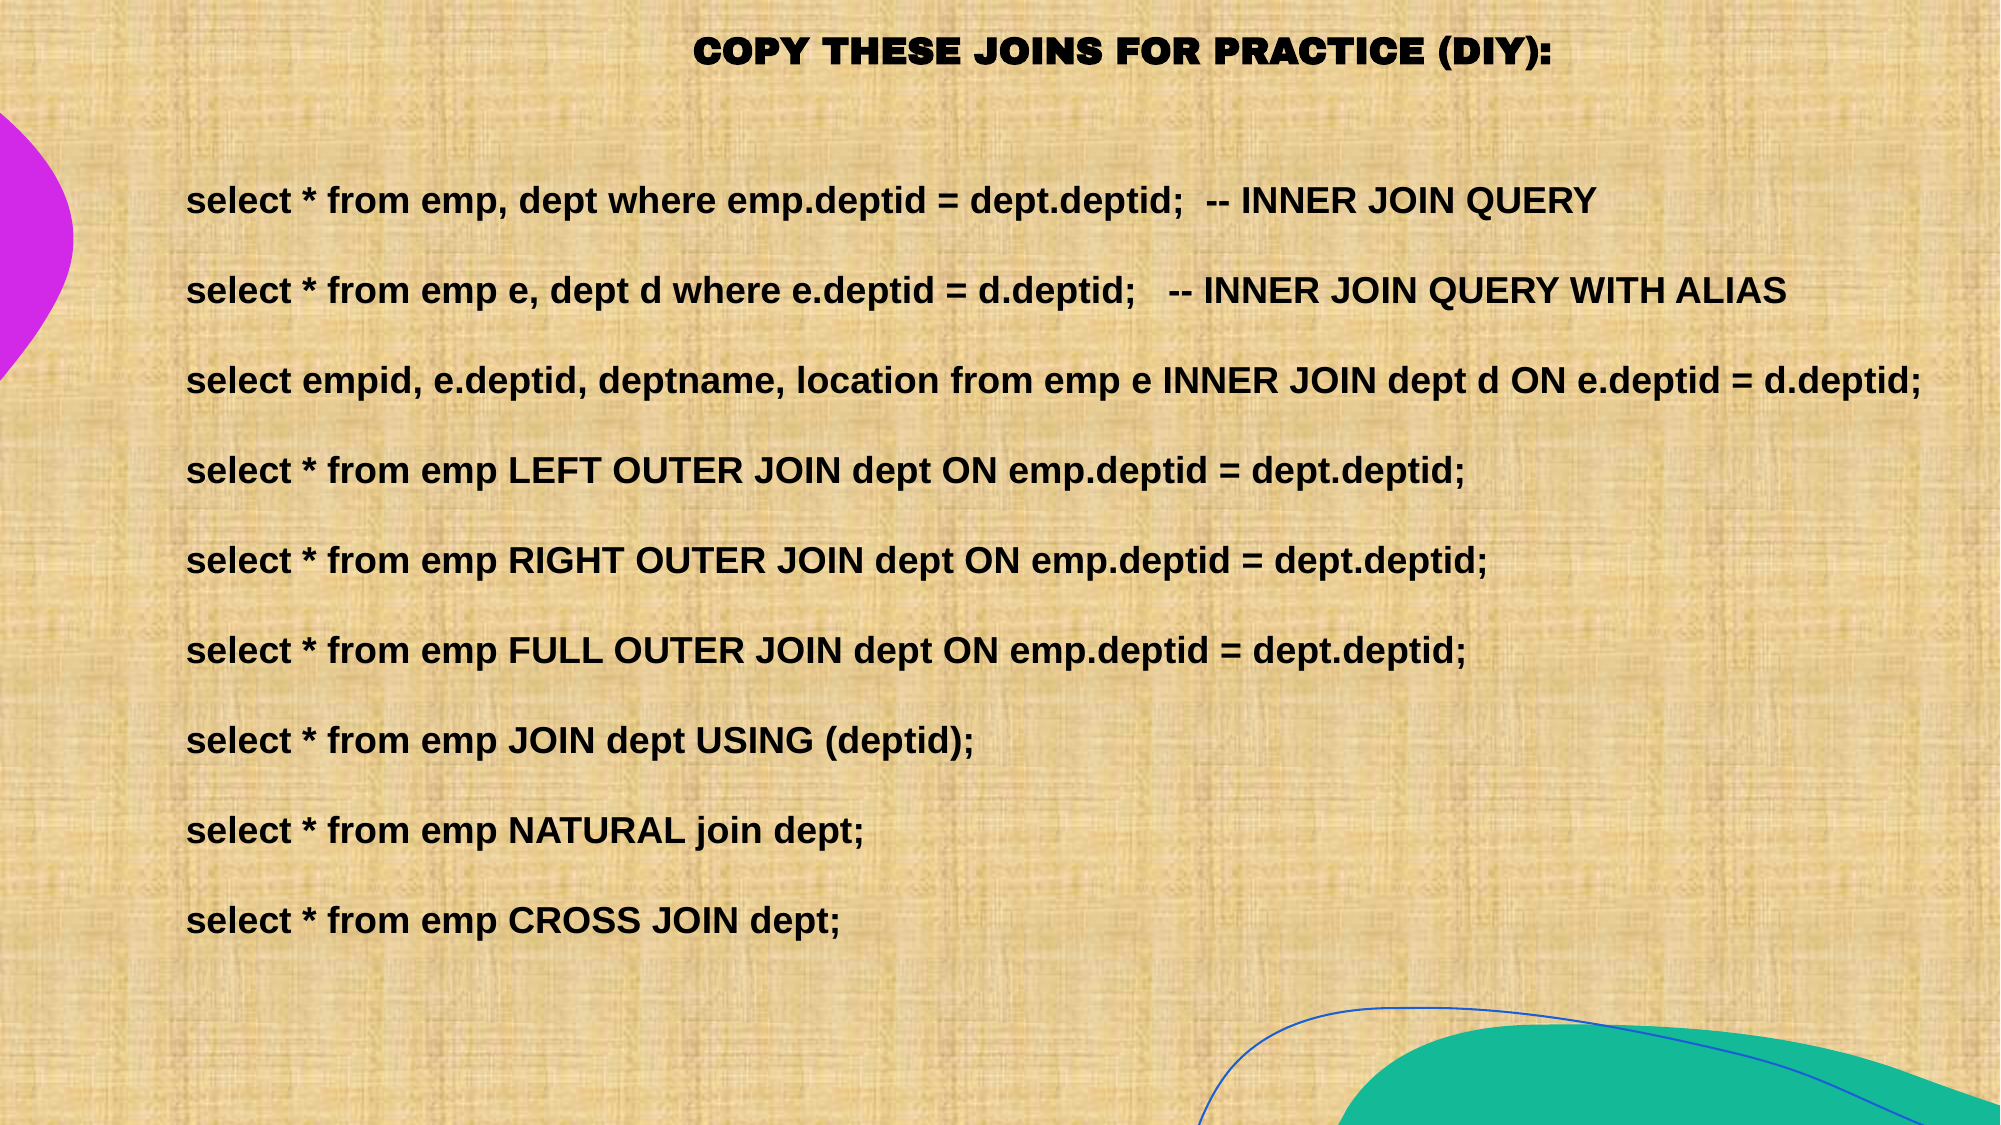

COPY THESE JOINS FOR PRACTICE (DIY):

select * from emp, dept where emp.deptid = dept.deptid;  -- INNER JOIN QUERY

select * from emp e, dept d where e.deptid = d.deptid;   -- INNER JOIN QUERY WITH ALIAS

select empid, e.deptid, deptname, location from emp e INNER JOIN dept d ON e.deptid = d.deptid;

select * from emp LEFT OUTER JOIN dept ON emp.deptid = dept.deptid;

select * from emp RIGHT OUTER JOIN dept ON emp.deptid = dept.deptid;

select * from emp FULL OUTER JOIN dept ON emp.deptid = dept.deptid;

select * from emp JOIN dept USING (deptid);

select * from emp NATURAL join dept;

select * from emp CROSS JOIN dept;